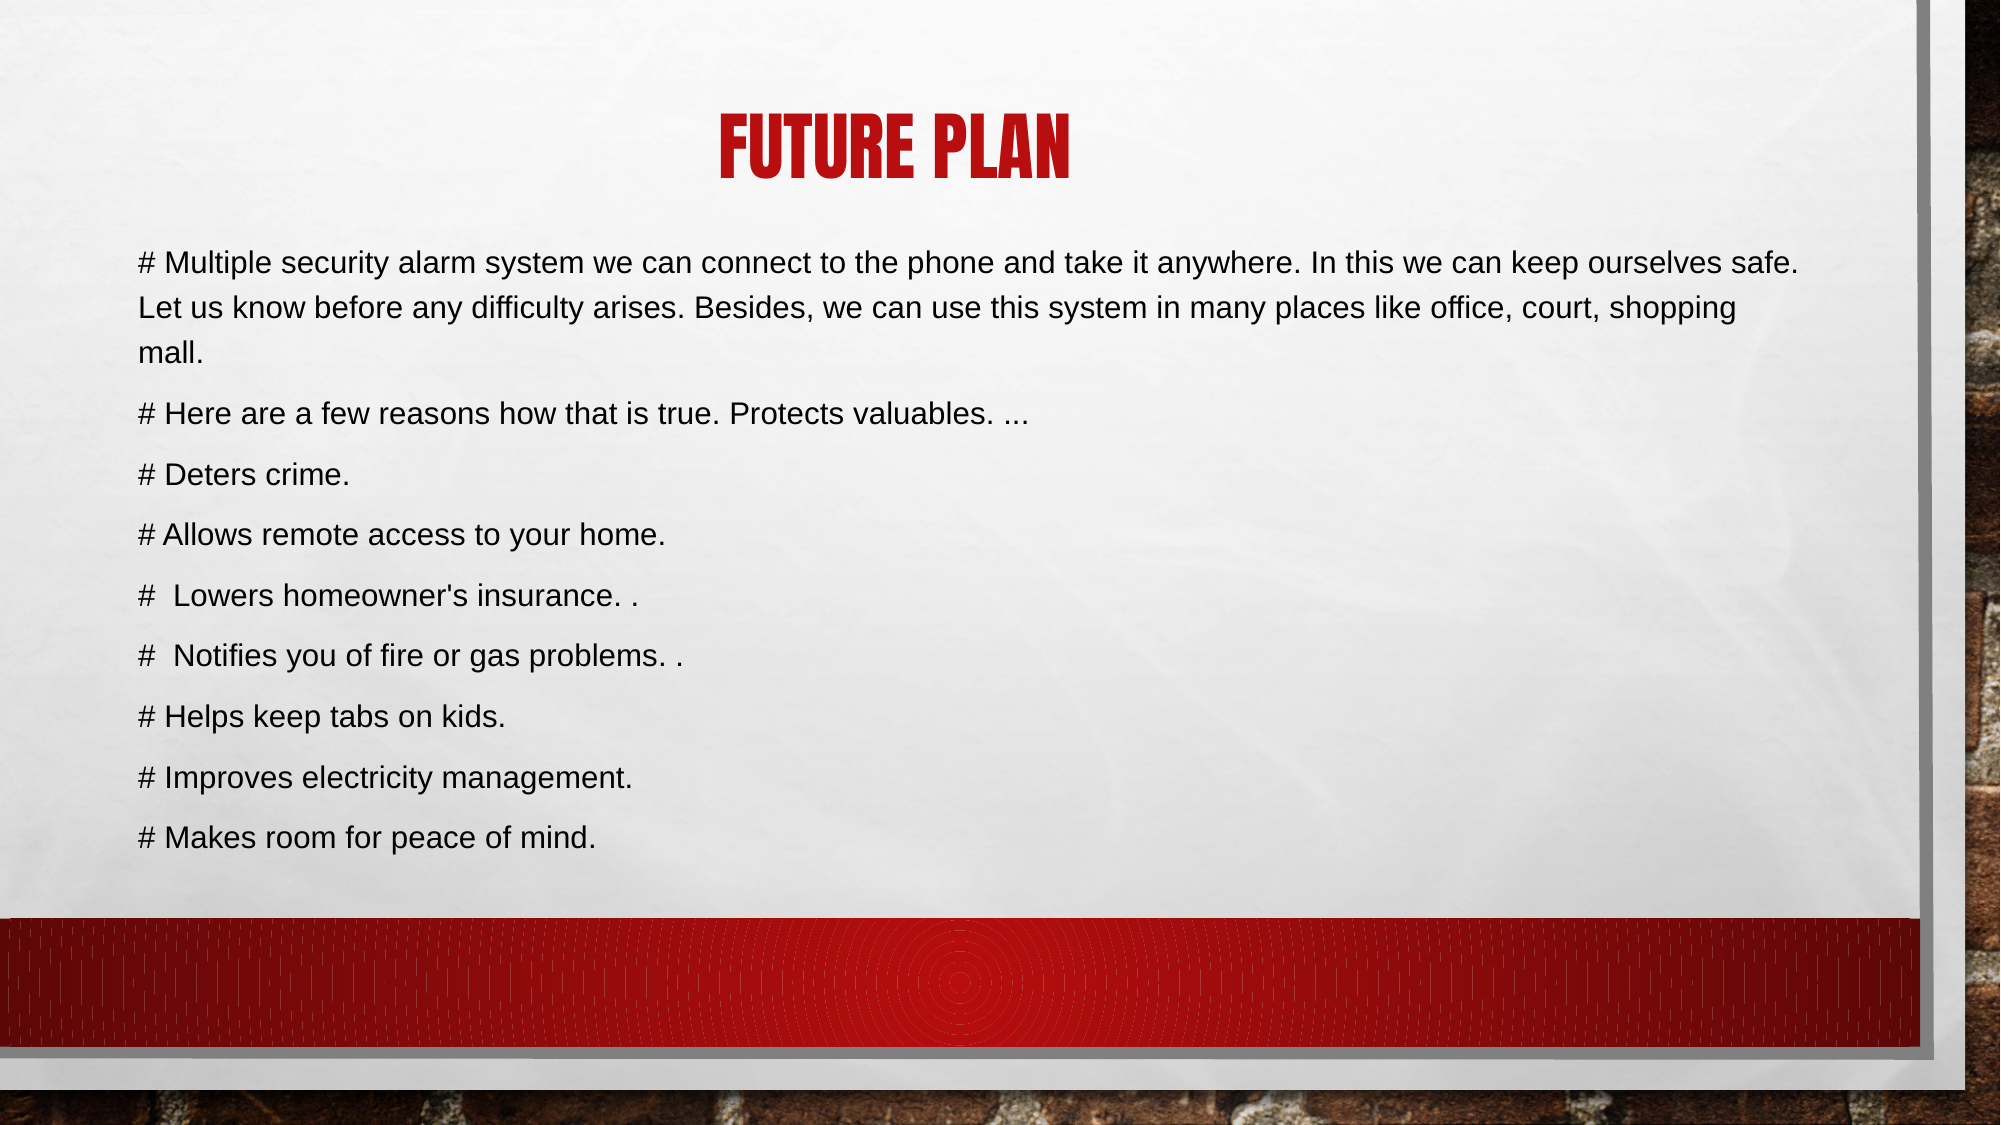

# Future plan
# Multiple security alarm system we can connect to the phone and take it anywhere. In this we can keep ourselves safe. Let us know before any difficulty arises. Besides, we can use this system in many places like office, court, shopping mall.
# Here are a few reasons how that is true. Protects valuables. ...
# Deters crime.
# Allows remote access to your home.
#  Lowers homeowner's insurance. .
#  Notifies you of fire or gas problems. .
# Helps keep tabs on kids.
# Improves electricity management.
# Makes room for peace of mind.